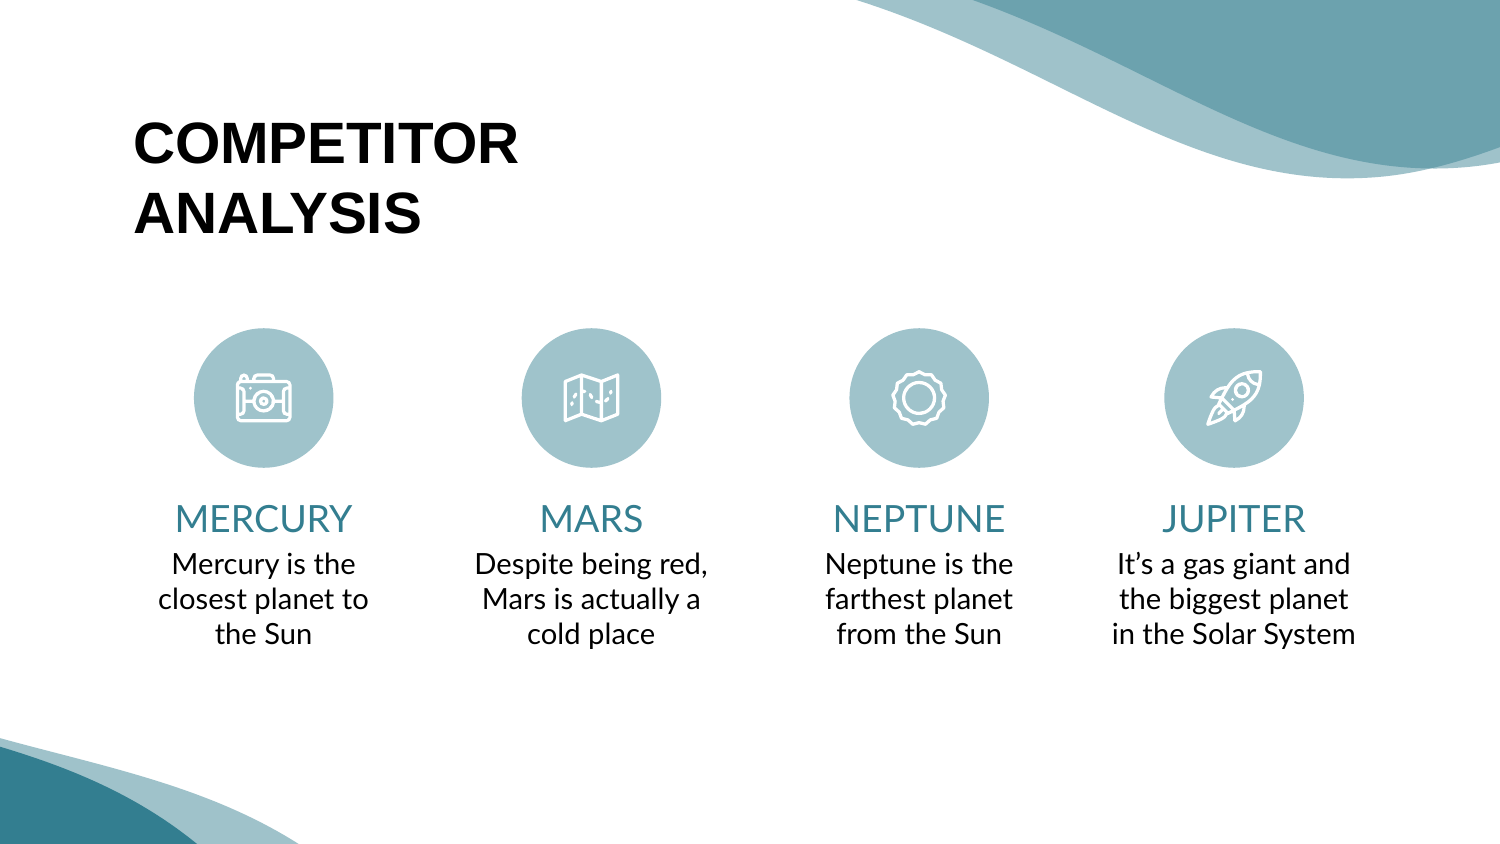

# COMPETITOR ANALYSIS

MERCURY
MARS
NEPTUNE
JUPITER
Mercury is the closest planet to the Sun
Despite being red, Mars is actually a cold place
Neptune is the farthest planet from the Sun
It’s a gas giant and the biggest planet in the Solar System